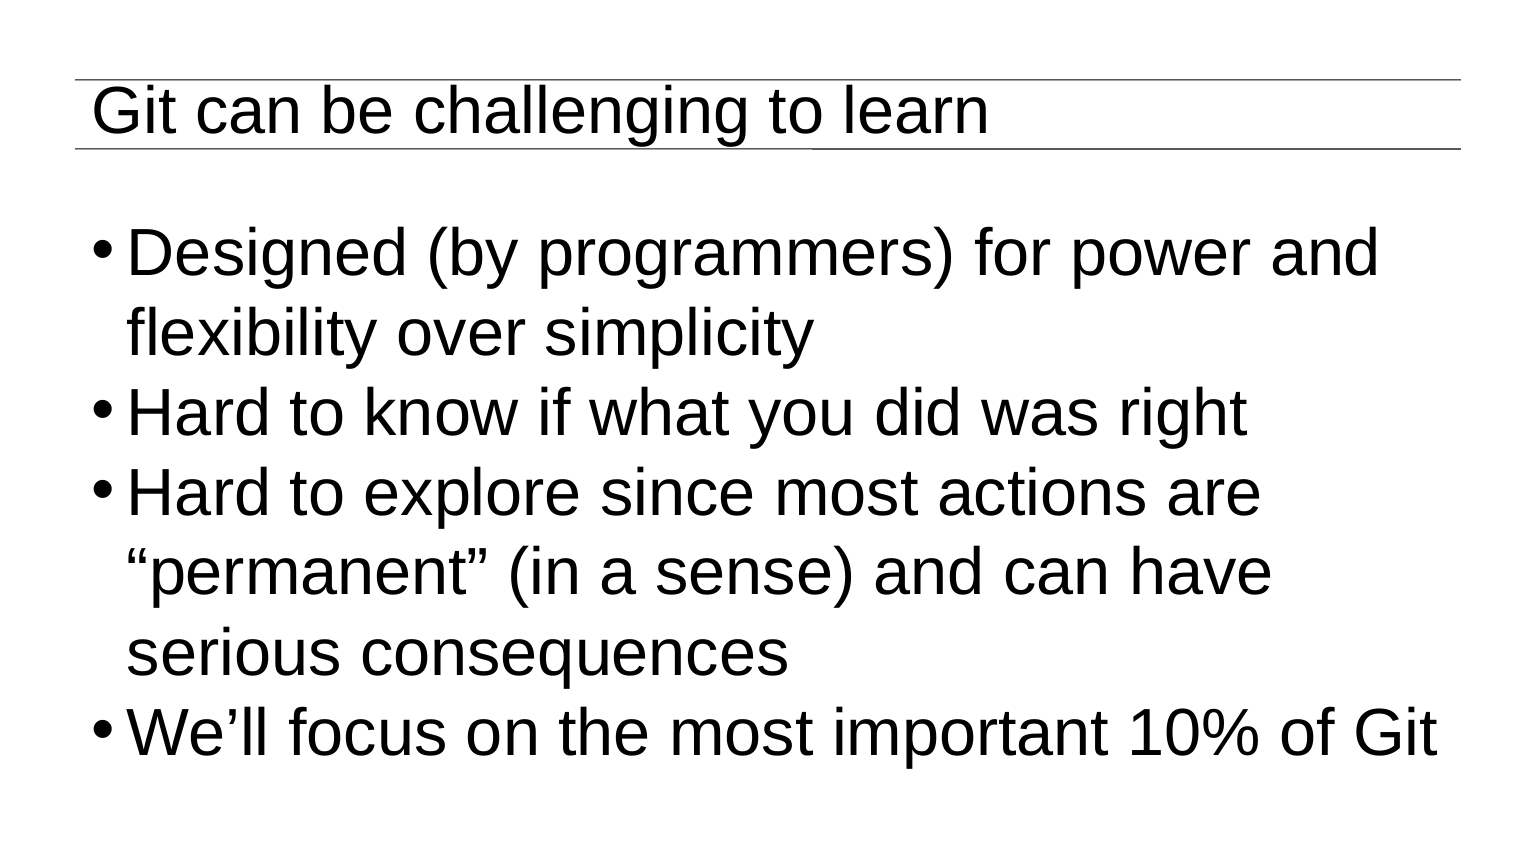

Git can be challenging to learn
Designed (by programmers) for power and flexibility over simplicity
Hard to know if what you did was right
Hard to explore since most actions are “permanent” (in a sense) and can have serious consequences
We’ll focus on the most important 10% of Git